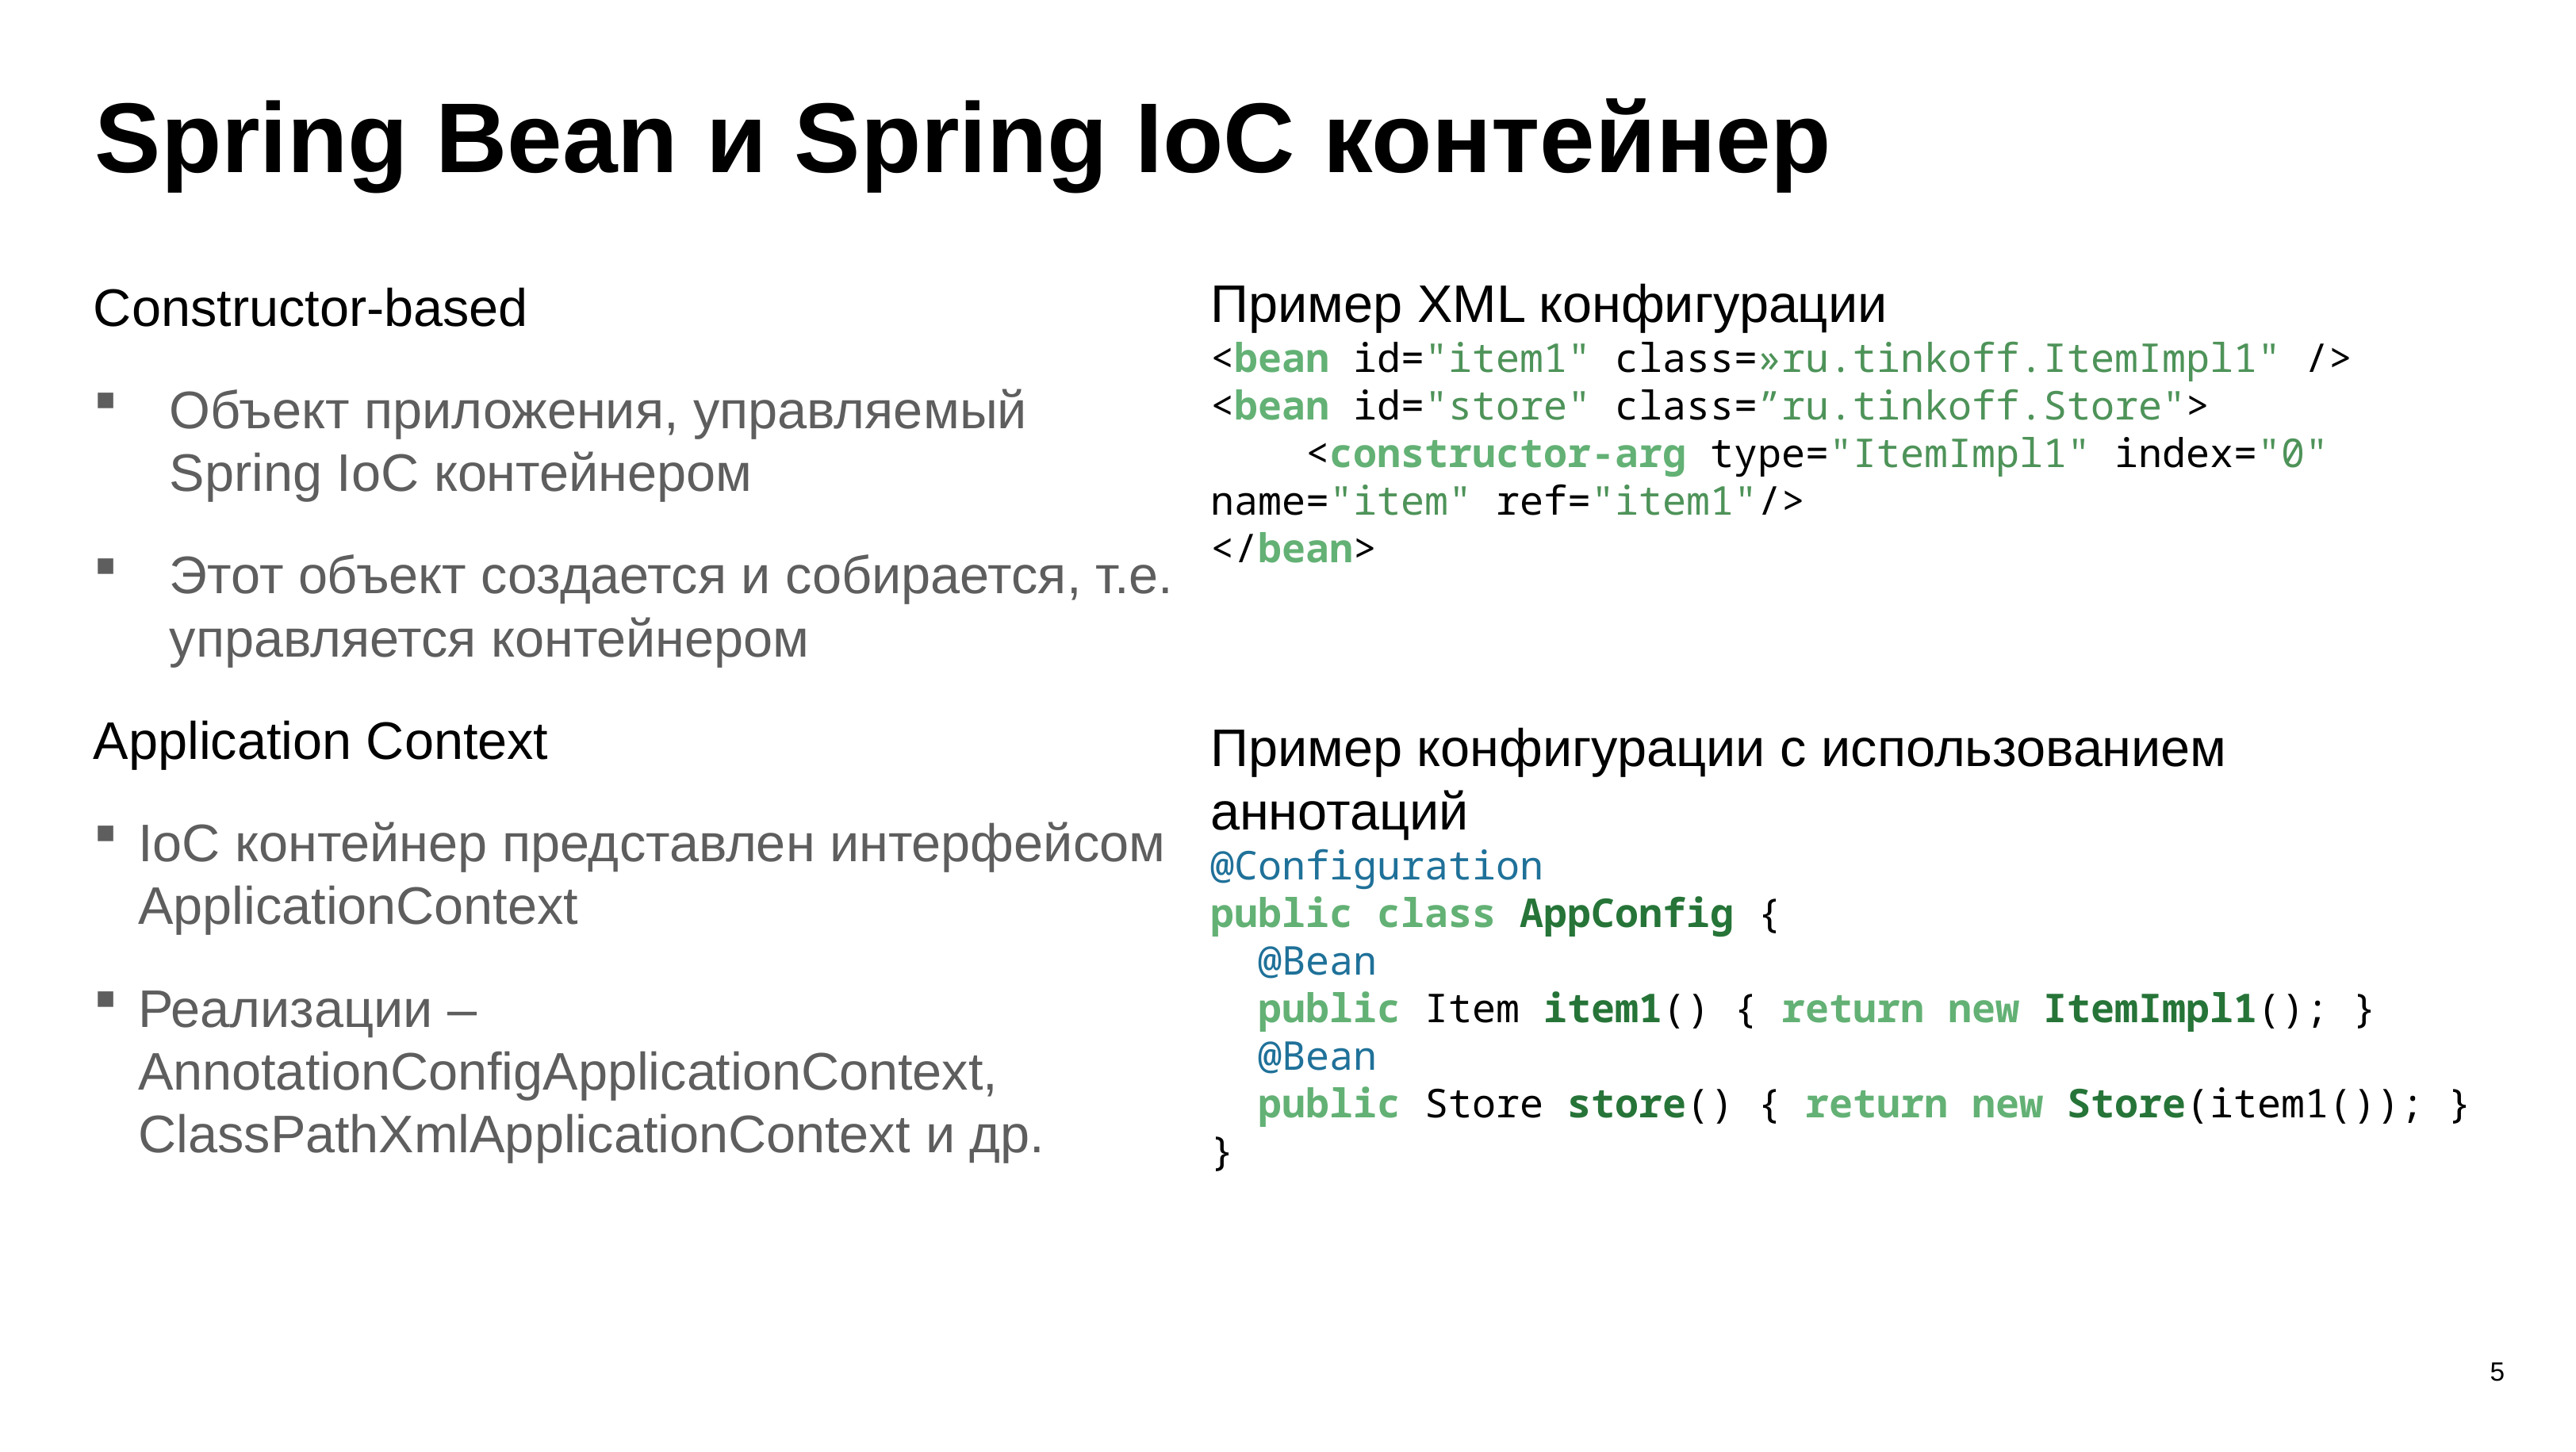

Spring Bean и Spring IoC контейнер
Пример XML конфигурации
<bean id="item1" class=»ru.tinkoff.ItemImpl1" />
<bean id="store" class=”ru.tinkoff.Store">
    <constructor-arg type="ItemImpl1" index="0" name="item" ref="item1"/>
</bean>

Пример конфигурации с использованием аннотаций
@Configuration
public class AppConfig {
  @Bean
  public Item item1() { return new ItemImpl1(); }
  @Bean
  public Store store() { return new Store(item1()); }
}

Constructor-based
Объект приложения, управляемый Spring IoC контейнером
Этот объект создается и собирается, т.е. управляется контейнером
Application Context
IoC контейнер представлен интерфейсом ApplicationContext
Реализации – AnnotationConfigApplicationContext, ClassPathXmlApplicationContext и др.

5